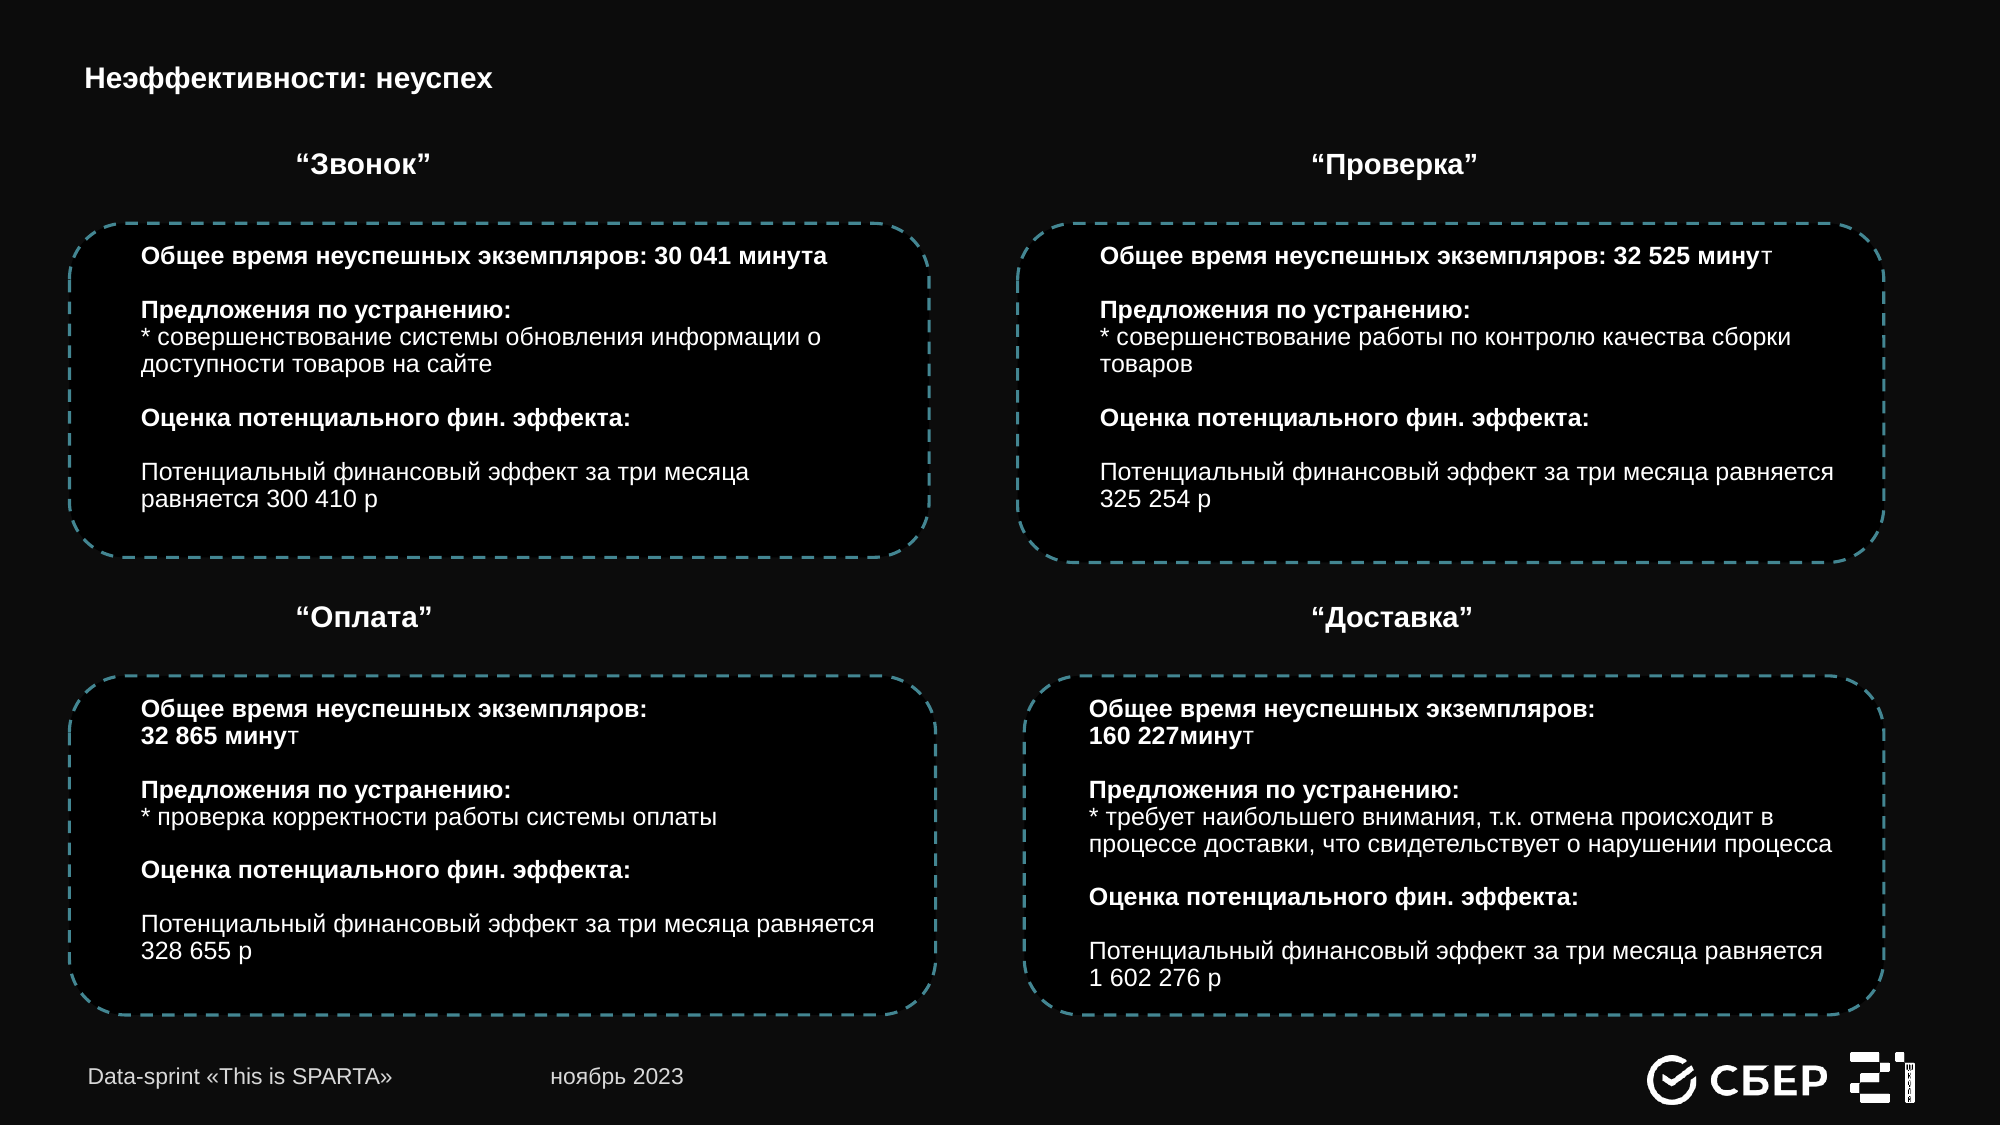

# Неэффективности: неуспех
“Проверка”
“Звонок”
пыц
пыц
Общее время неуспешных экземпляров: 30 041 минута

Предложения по устранению:
* совершенствование системы обновления информации о доступности товаров на сайте

Оценка потенциального фин. эффекта:

Потенциальный финансовый эффект за три месяца равняется 300 410 р
Общее время неуспешных экземпляров: 32 525 минут

Предложения по устранению:
* совершенствование работы по контролю качества сборки товаров

Оценка потенциального фин. эффекта:

Потенциальный финансовый эффект за три месяца равняется
325 254 р
“Оплата”
“Доставка”
пыц
пыц
Общее время неуспешных экземпляров:
32 865 минут

Предложения по устранению:
* проверка корректности работы системы оплаты

Оценка потенциального фин. эффекта:

Потенциальный финансовый эффект за три месяца равняется
328 655 р
Общее время неуспешных экземпляров:
160 227минут

Предложения по устранению:
* требует наибольшего внимания, т.к. отмена происходит в процессе доставки, что свидетельствует о нарушении процесса

Оценка потенциального фин. эффекта:

Потенциальный финансовый эффект за три месяца равняется
1 602 276 р